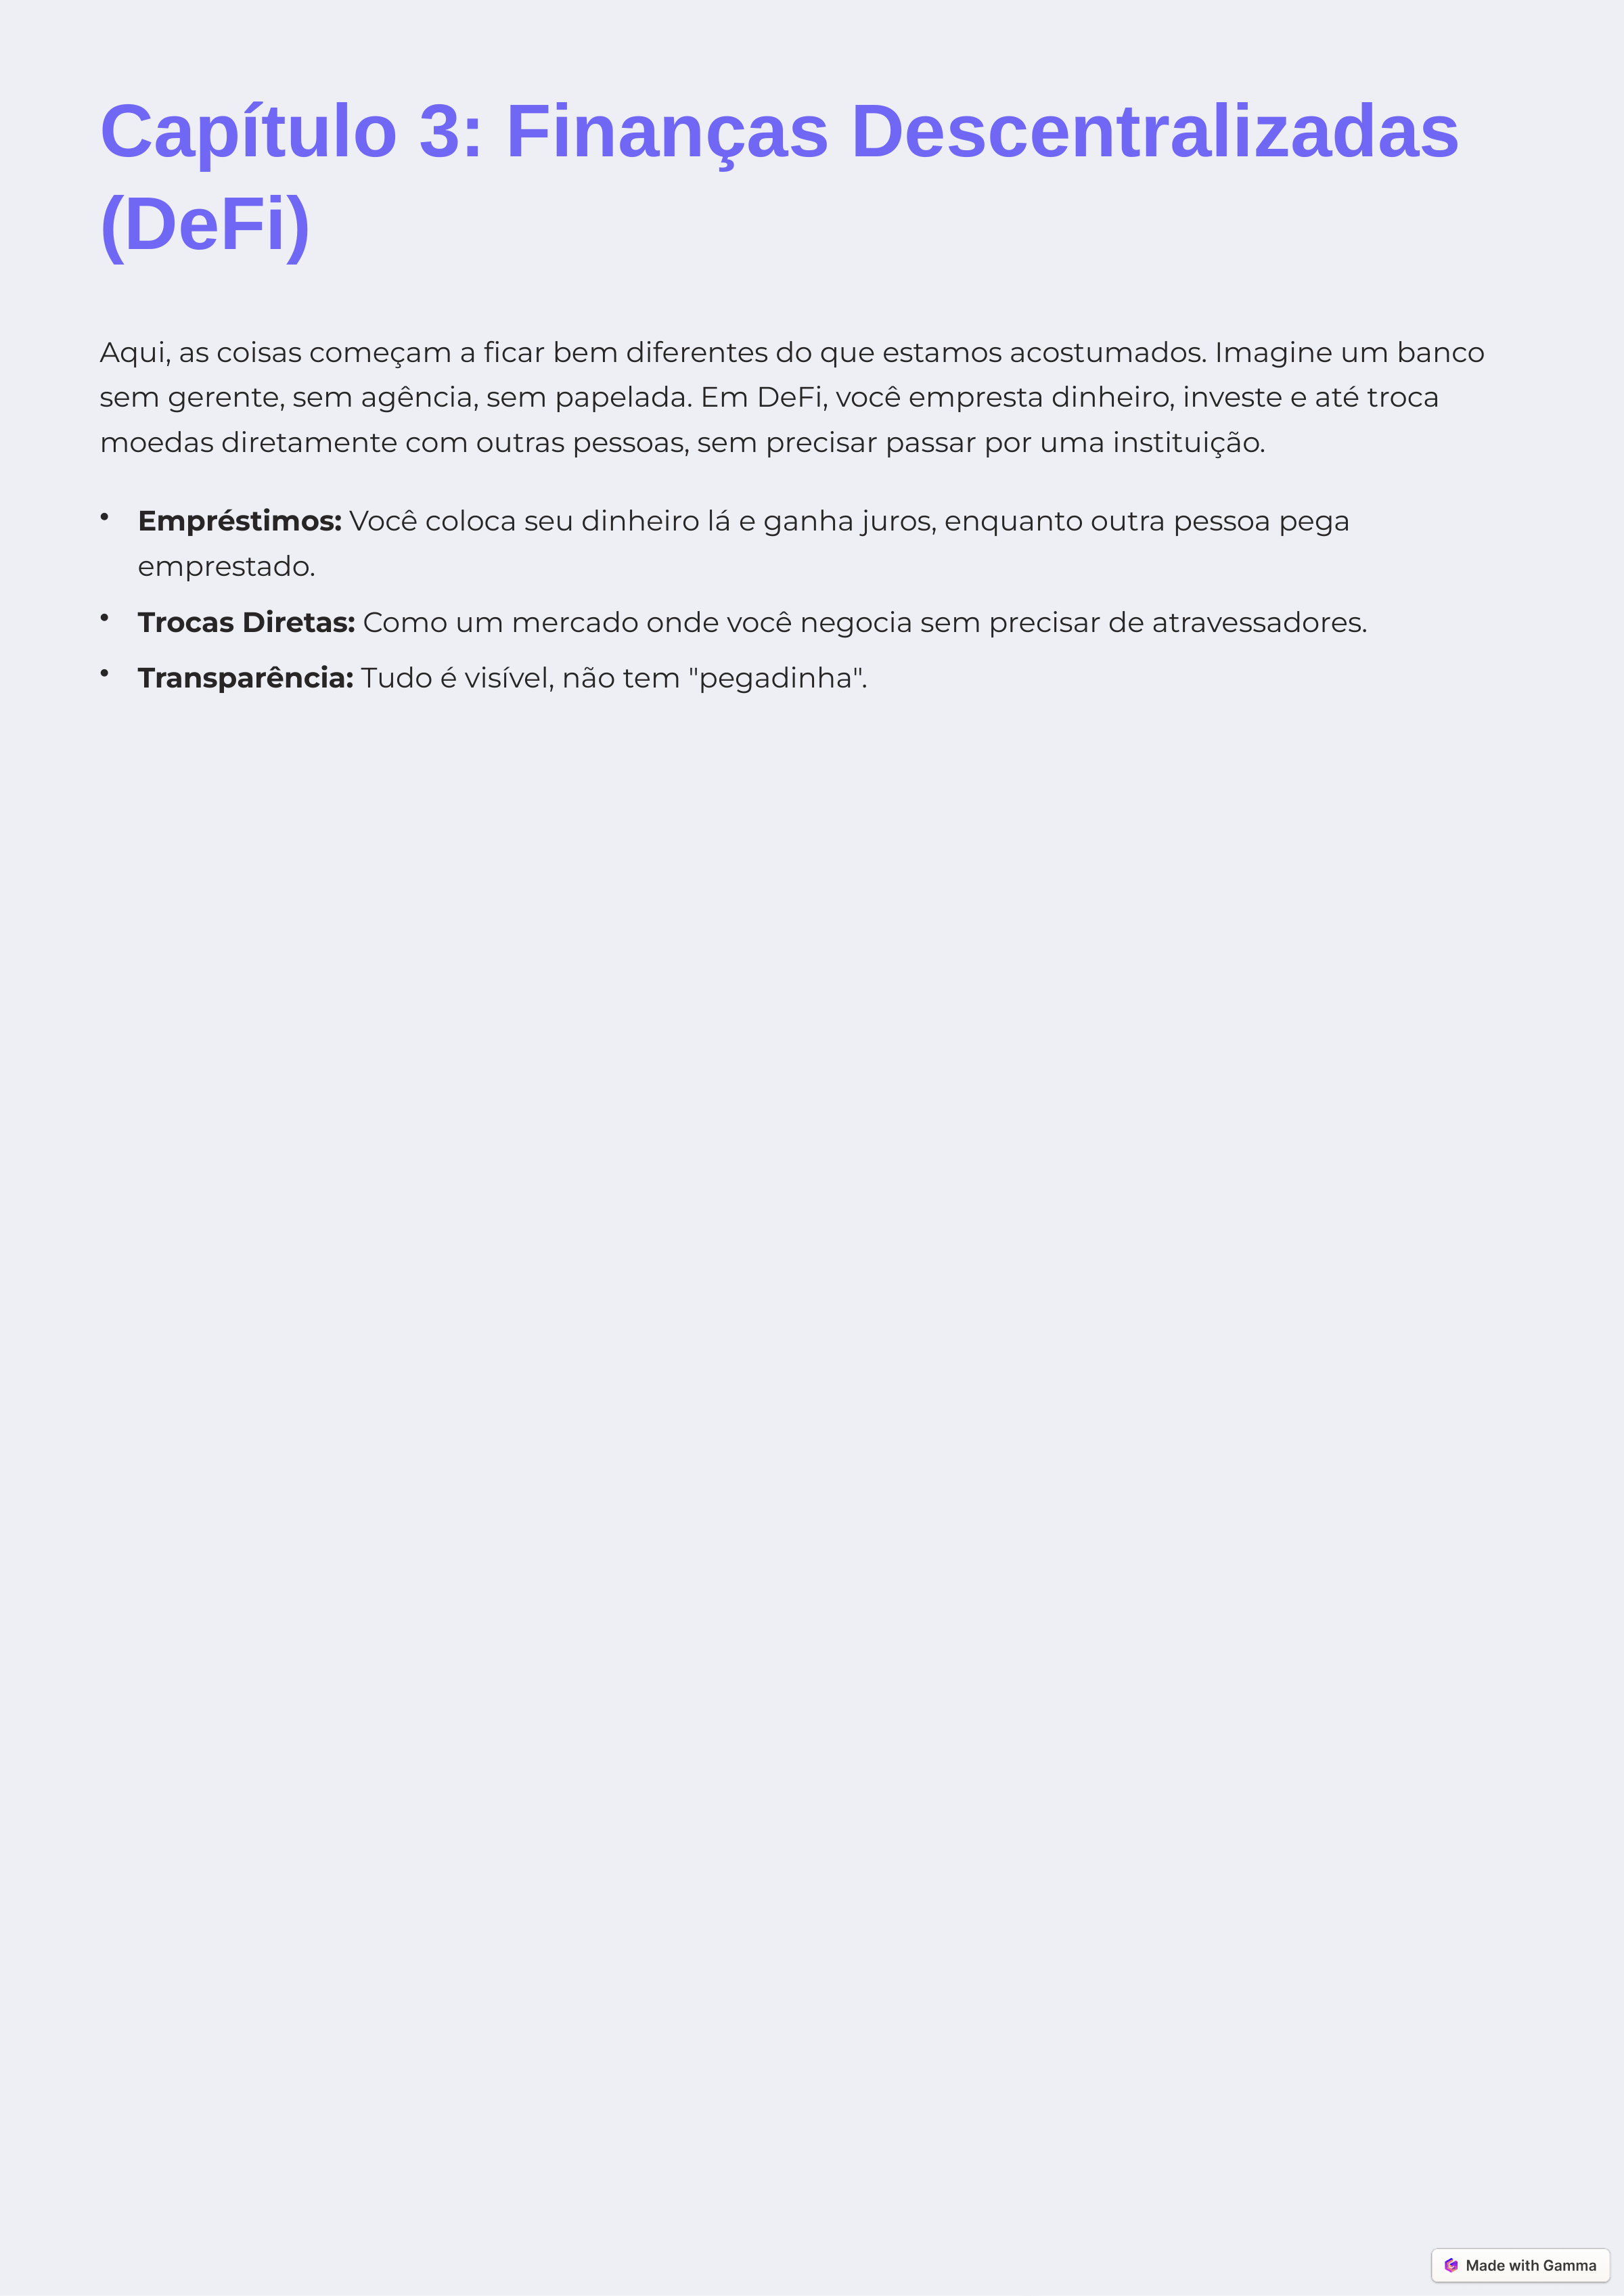

Capítulo 3: Finanças Descentralizadas (DeFi)
Aqui, as coisas começam a ficar bem diferentes do que estamos acostumados. Imagine um banco sem gerente, sem agência, sem papelada. Em DeFi, você empresta dinheiro, investe e até troca moedas diretamente com outras pessoas, sem precisar passar por uma instituição.
Empréstimos: Você coloca seu dinheiro lá e ganha juros, enquanto outra pessoa pega emprestado.
Trocas Diretas: Como um mercado onde você negocia sem precisar de atravessadores.
Transparência: Tudo é visível, não tem "pegadinha".